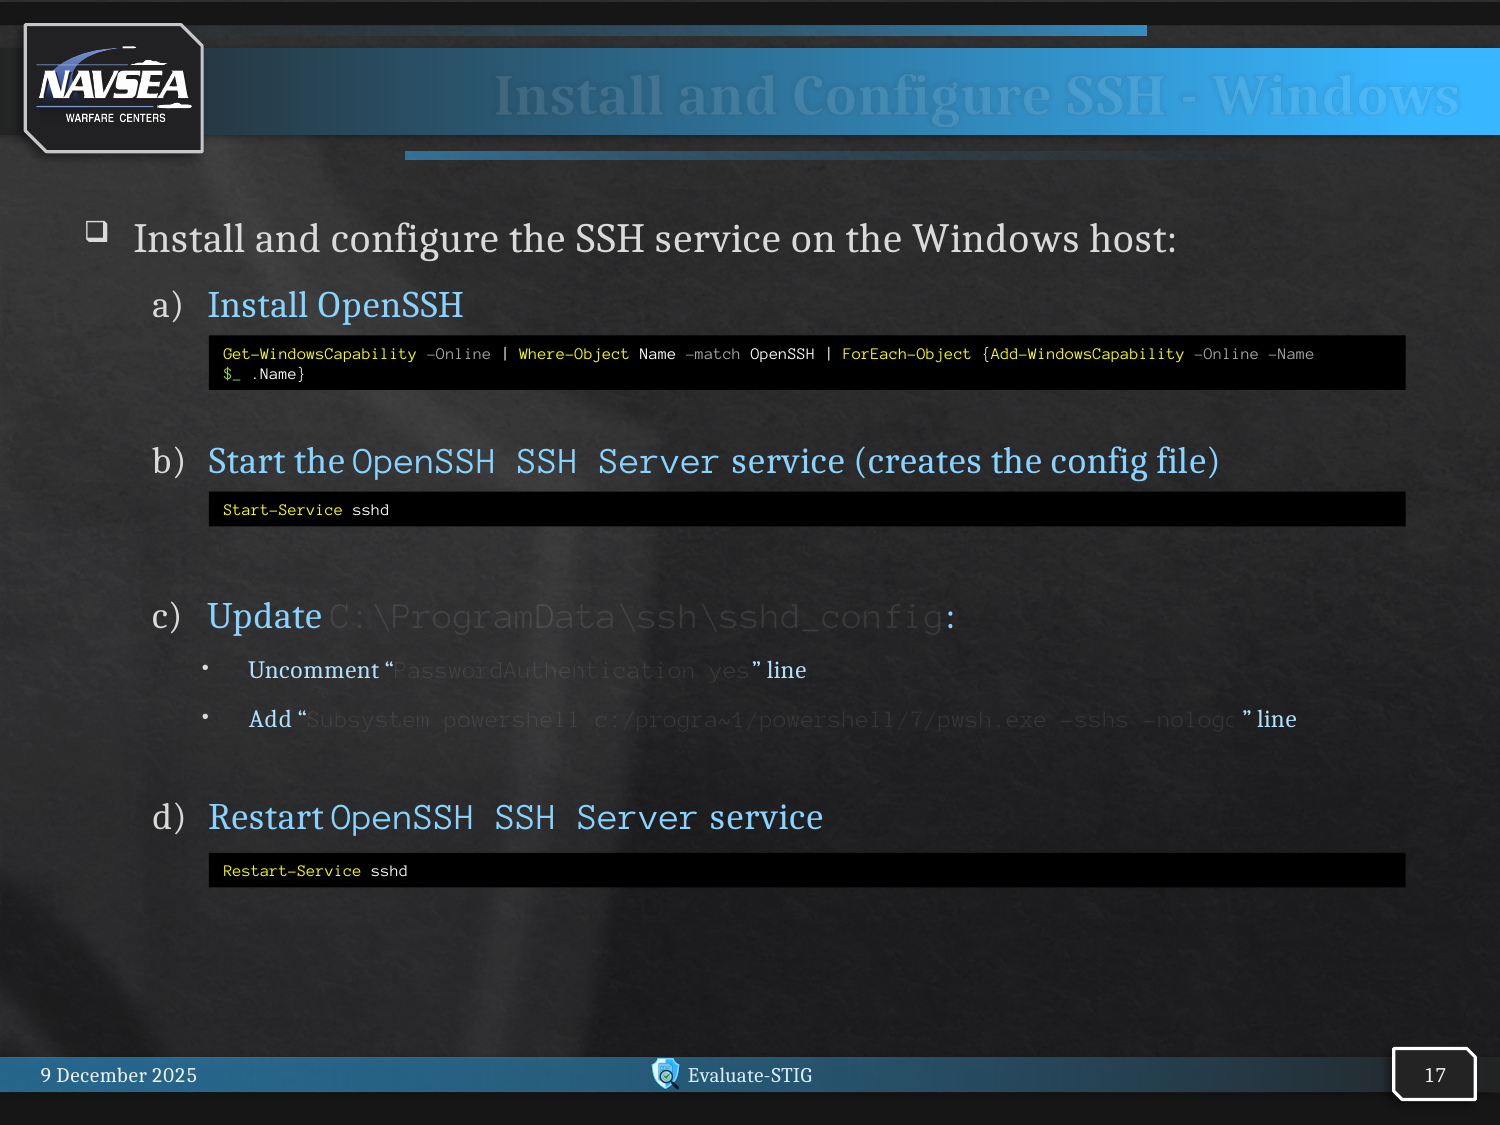

# Install and Configure SSH - Windows
Install and configure the SSH service on the Windows host:
Install OpenSSH
Start the OpenSSH SSH Server service (creates the config file)
Update C:\ProgramData\ssh\sshd_config:
Uncomment “PasswordAuthentication yes” line
Add “Subsystem powershell c:/progra~1/powershell/7/pwsh.exe -sshs –nologo” line
Restart OpenSSH SSH Server service
Get-WindowsCapability –Online | Where-Object Name –match OpenSSH | ForEach-Object {Add-WindowsCapability –Online –Name $_ .Name}
Start-Service sshd
Restart-Service sshd
17
9 December 2025